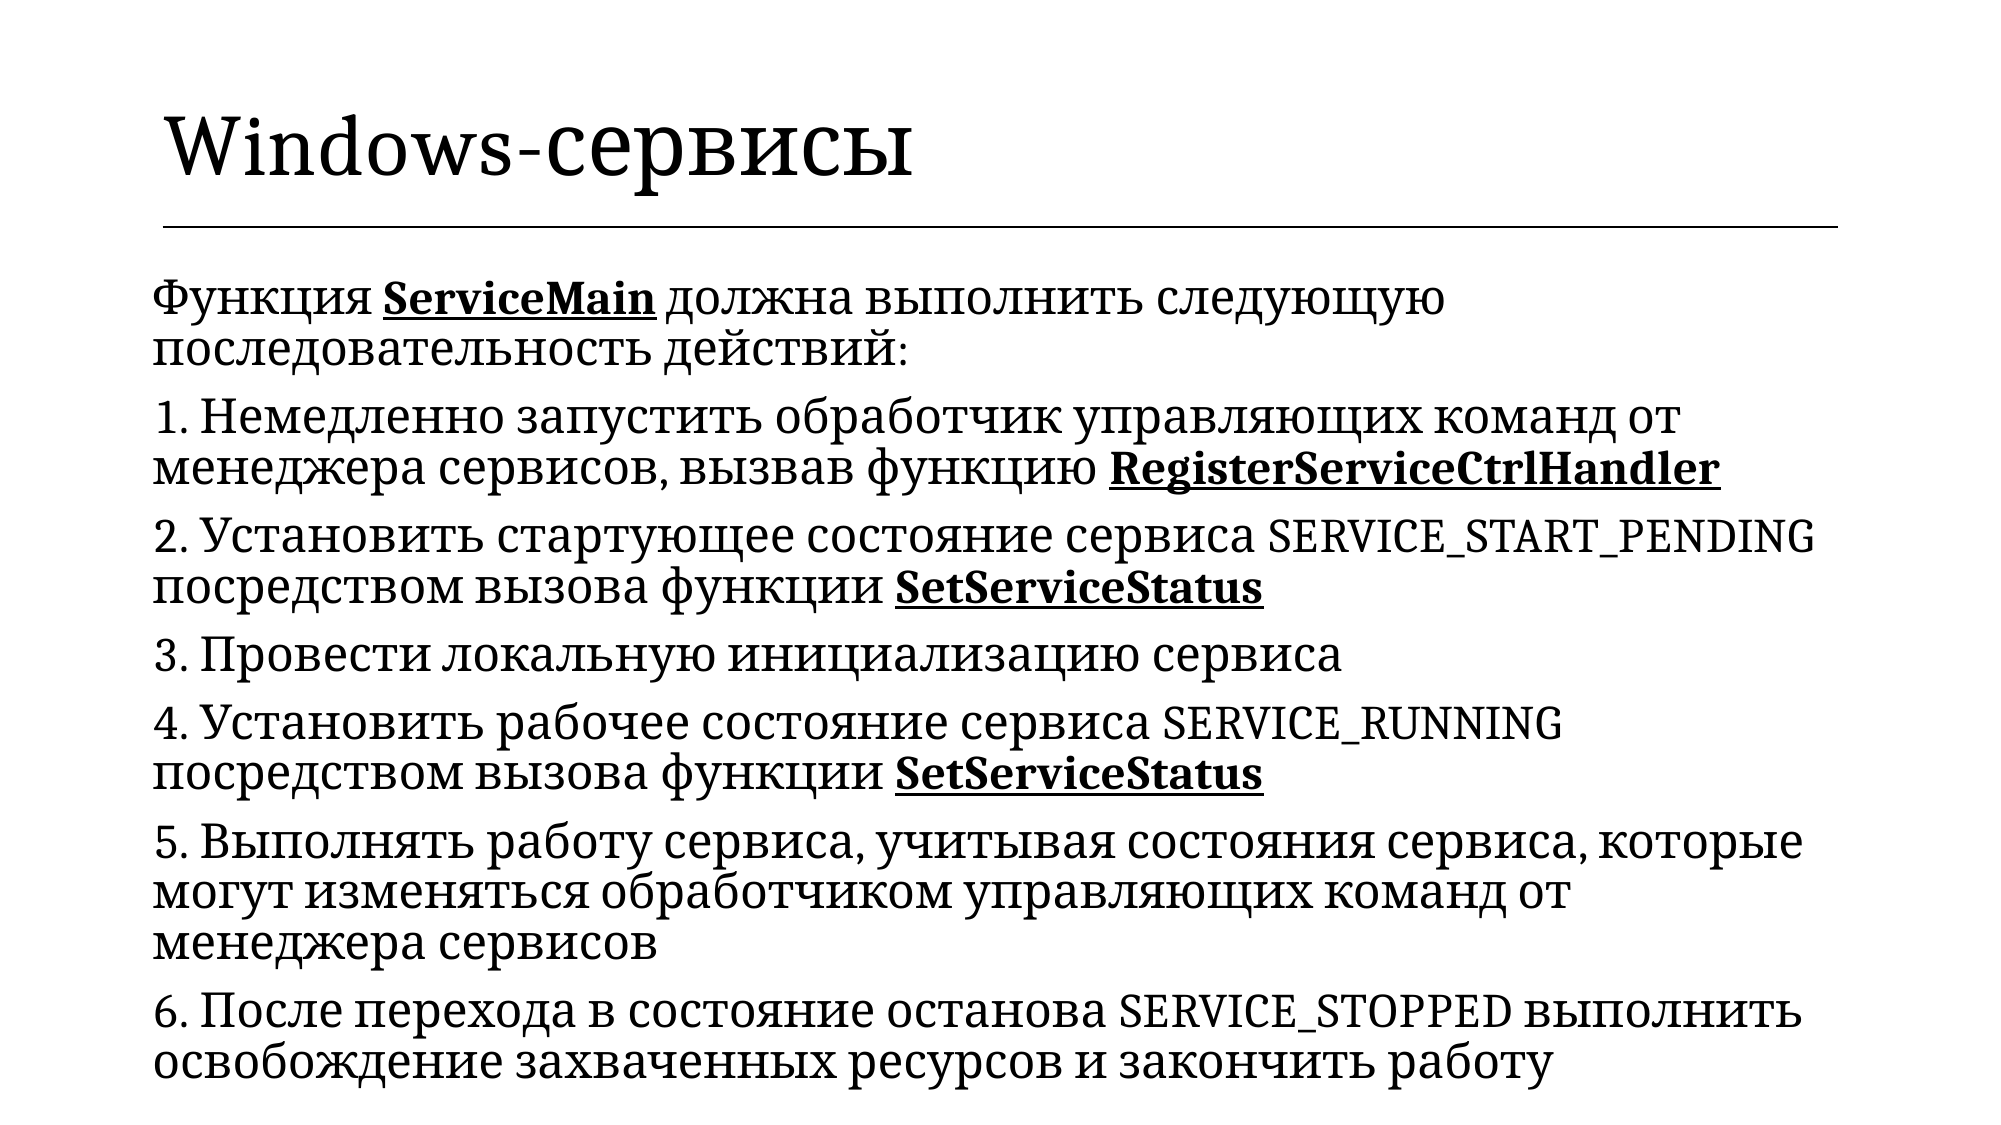

| Windows-сервисы |
| --- |
Функция ServiceMain должна выполнить следующую последовательность действий:
1. Немедленно запустить обработчик управляющих команд от менеджера сервисов, вызвав функцию RegisterServiceCtrlHandler
2. Установить стартующее состояние сервиса SERVICE_START_PENDING посредством вызова функции SetServiceStatus
3. Провести локальную инициализацию сервиса
4. Установить рабочее состояние сервиса SERVICE_RUNNING посредством вызова функции SetServiceStatus
5. Выполнять работу сервиса, учитывая состояния сервиса, которые могут изменяться обработчиком управляющих команд от менеджера сервисов
6. После перехода в состояние останова SERVICE_STOPPED выполнить освобождение захваченных ресурсов и закончить работу